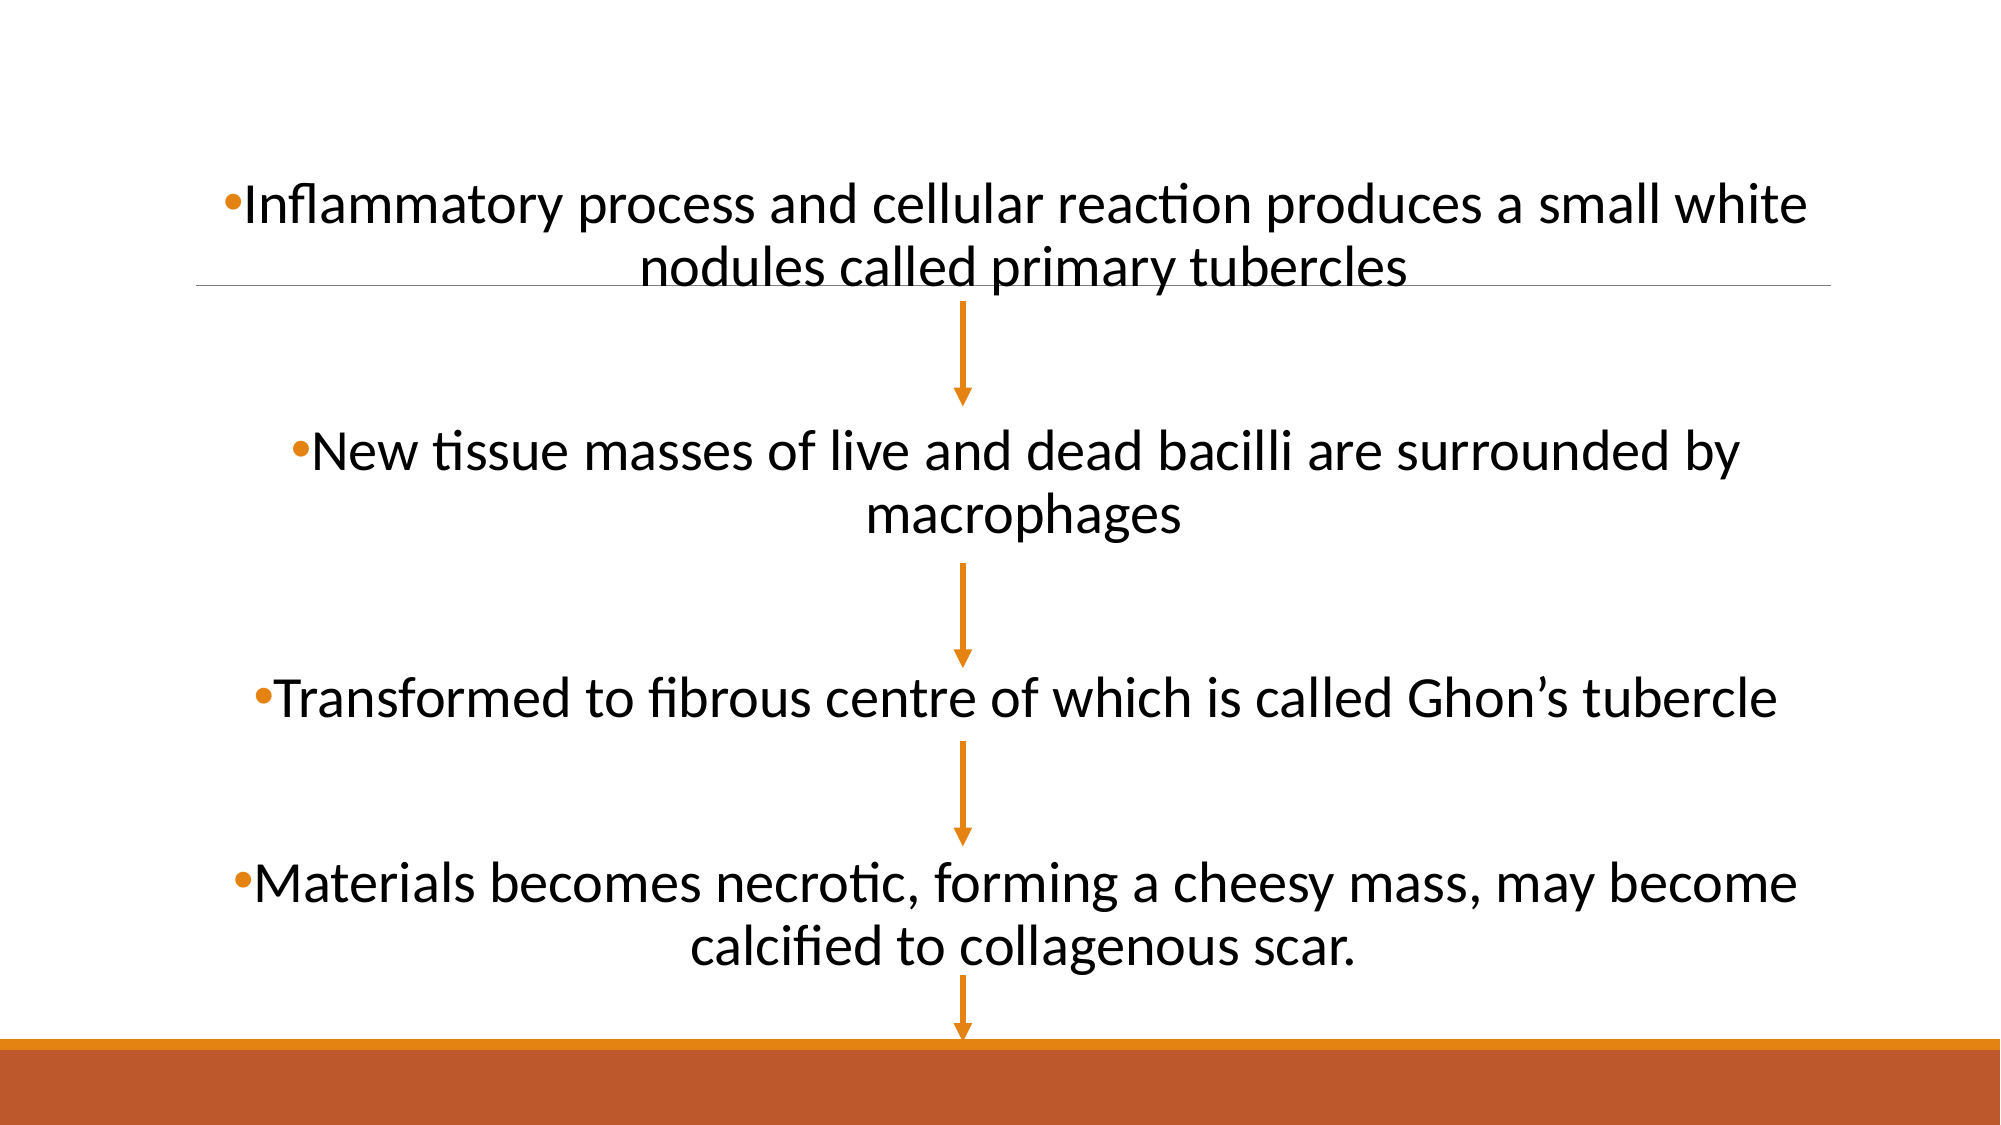

#
Inflammatory process and cellular reaction produces a small white nodules called primary tubercles

New tissue masses of live and dead bacilli are surrounded by macrophages

Transformed to fibrous centre of which is called Ghon’s tubercle

Materials becomes necrotic, forming a cheesy mass, may become calcified to collagenous scar.